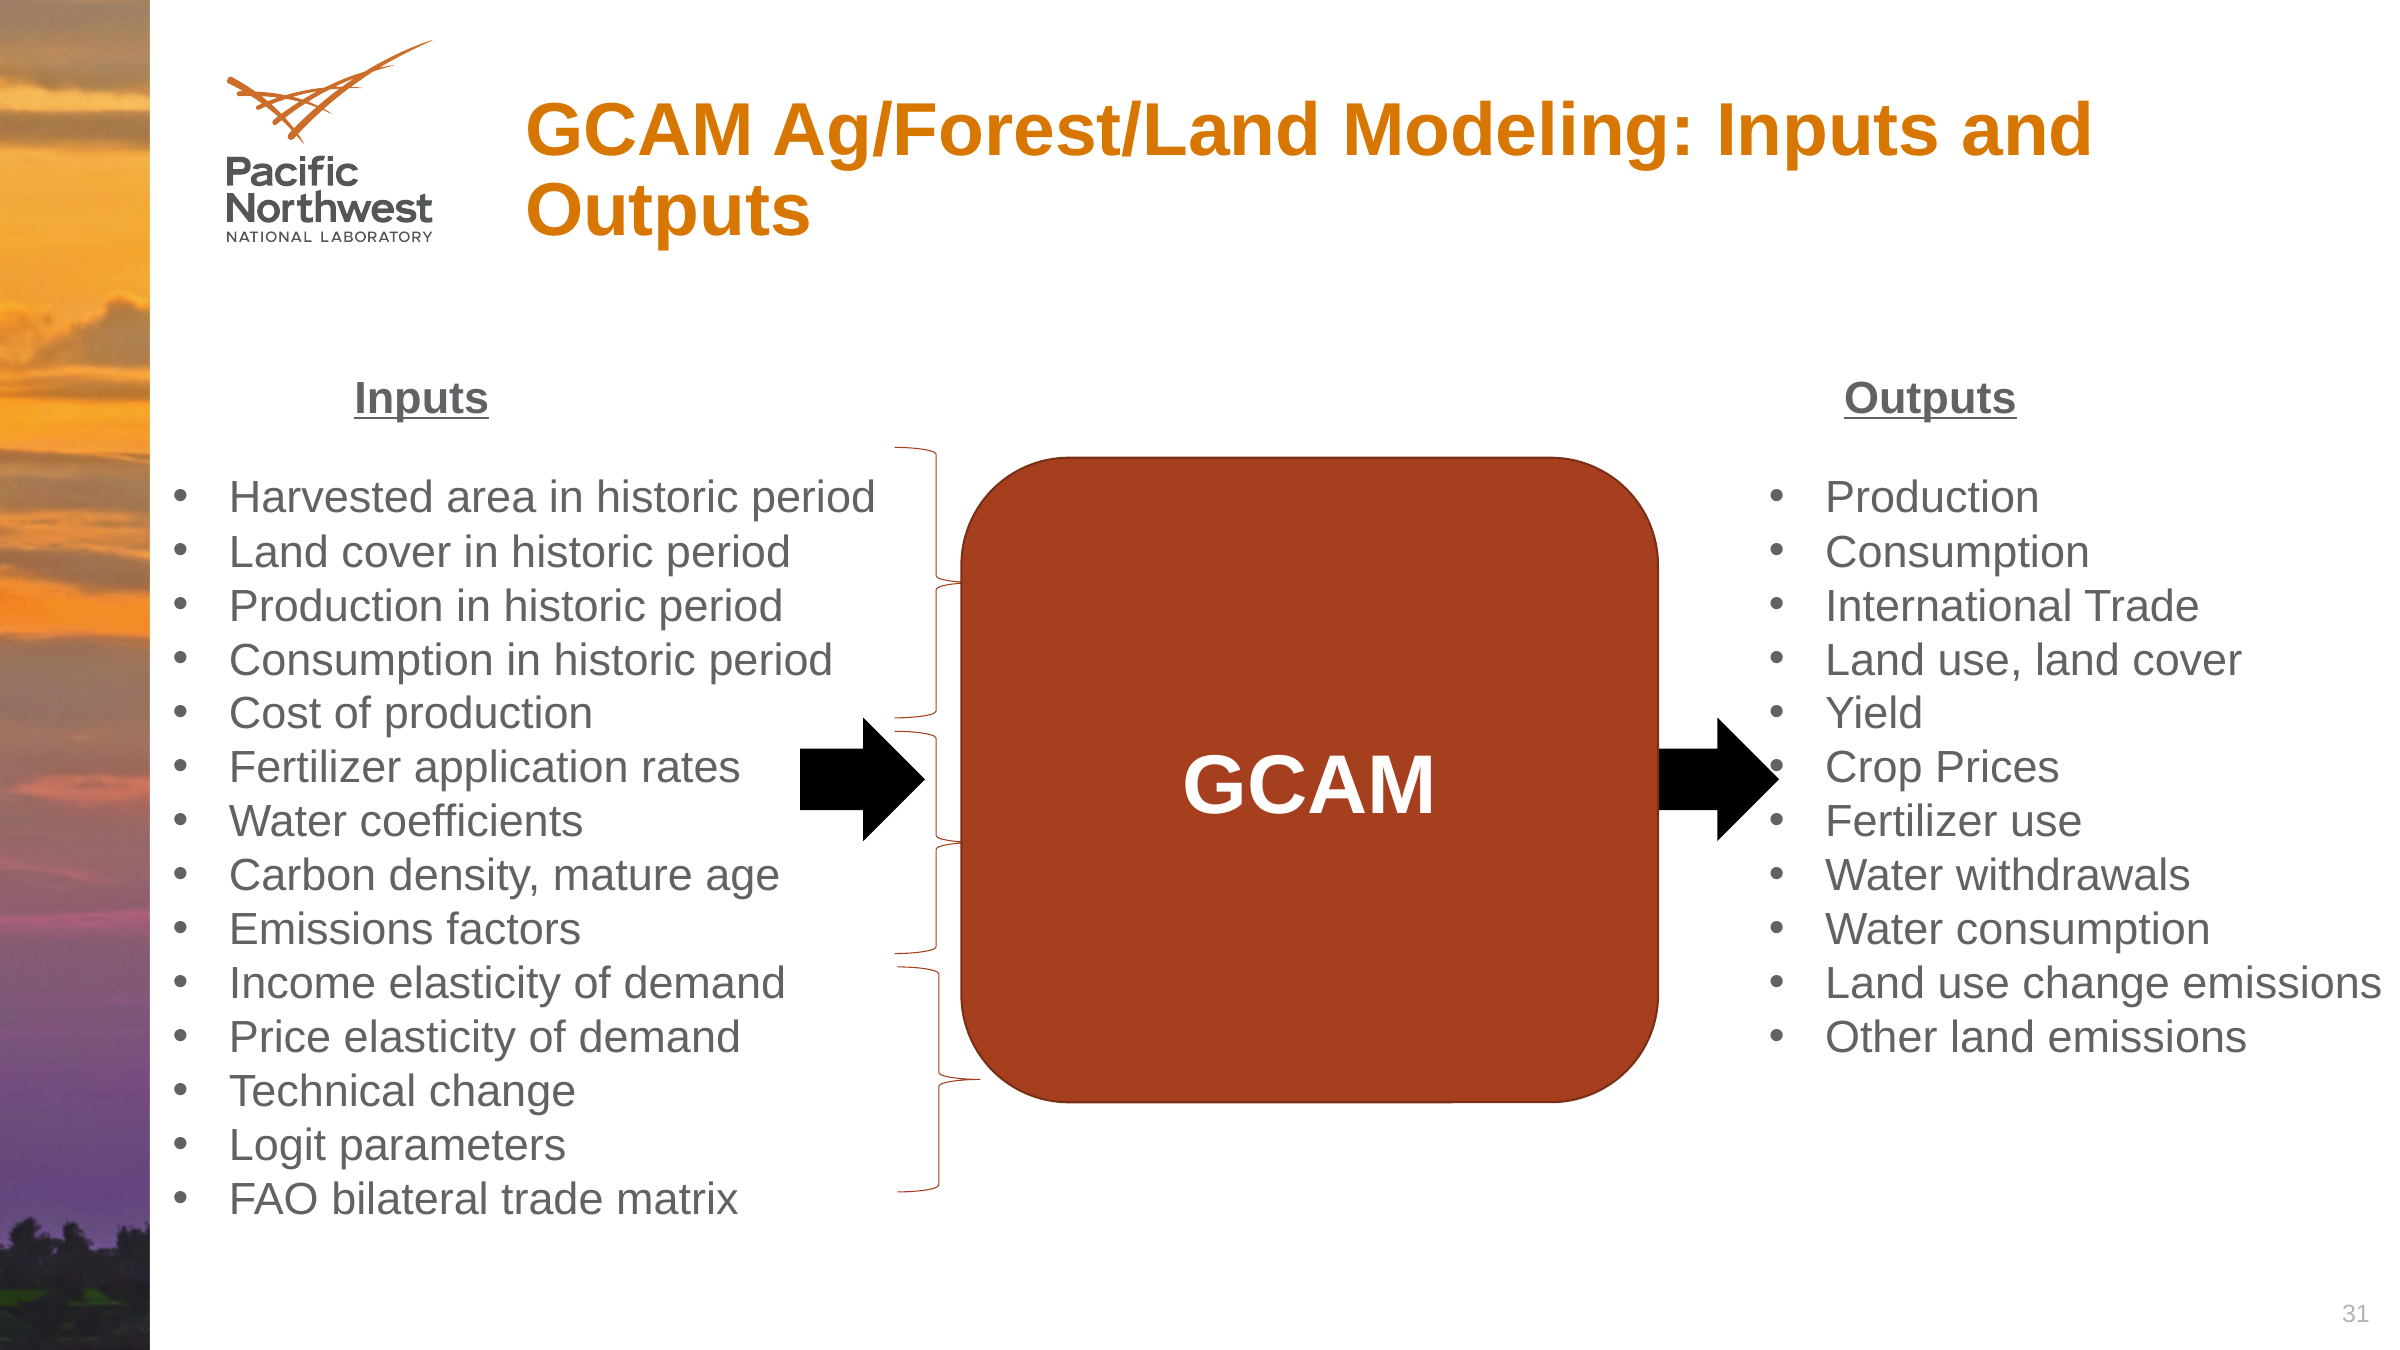

# GCAM Ag/Forest/Land Modeling: Inputs and Outputs
Inputs
Outputs

GCAM
Harvested area in historic period
Land cover in historic period
Production in historic period
Consumption in historic period
Cost of production
Fertilizer application rates
Water coefficients
Carbon density, mature age
Emissions factors
Income elasticity of demand
Price elasticity of demand
Technical change
Logit parameters
FAO bilateral trade matrix

Production
Consumption
International Trade
Land use, land cover
Yield
Crop Prices
Fertilizer use
Water withdrawals
Water consumption
Land use change emissions
Other land emissions

Historic calibration data

History + Future

Future driver data
31